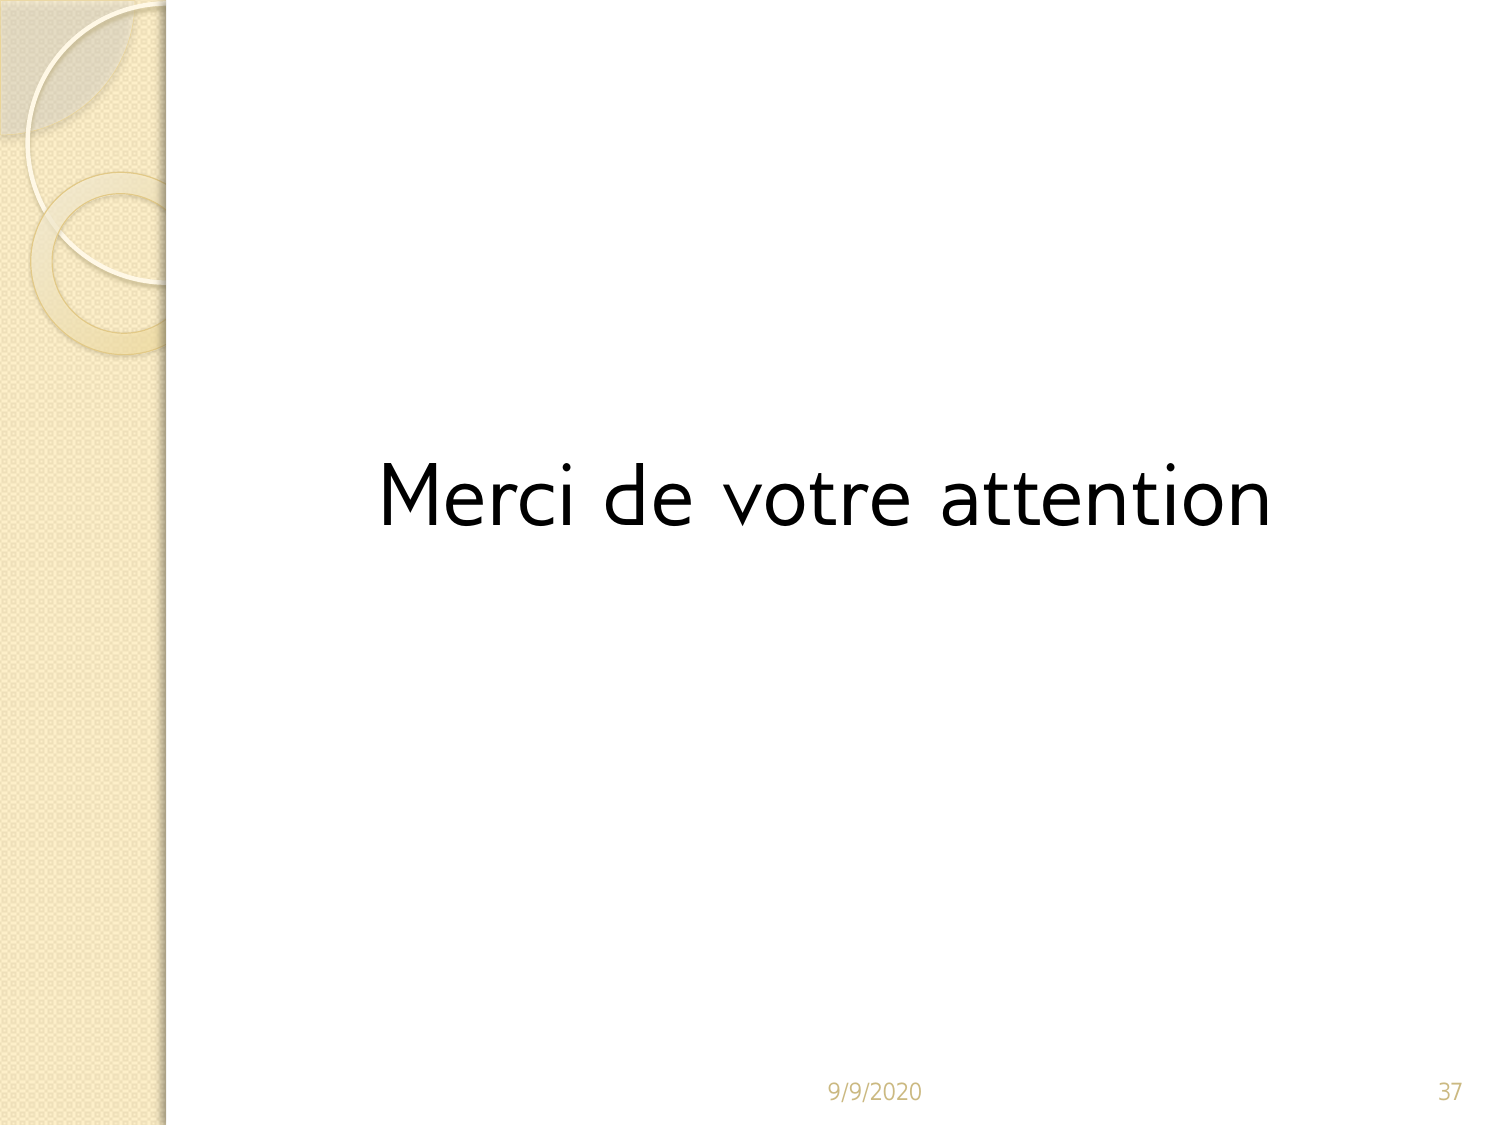

#

    Merci de votre attention
9/9/2020
37